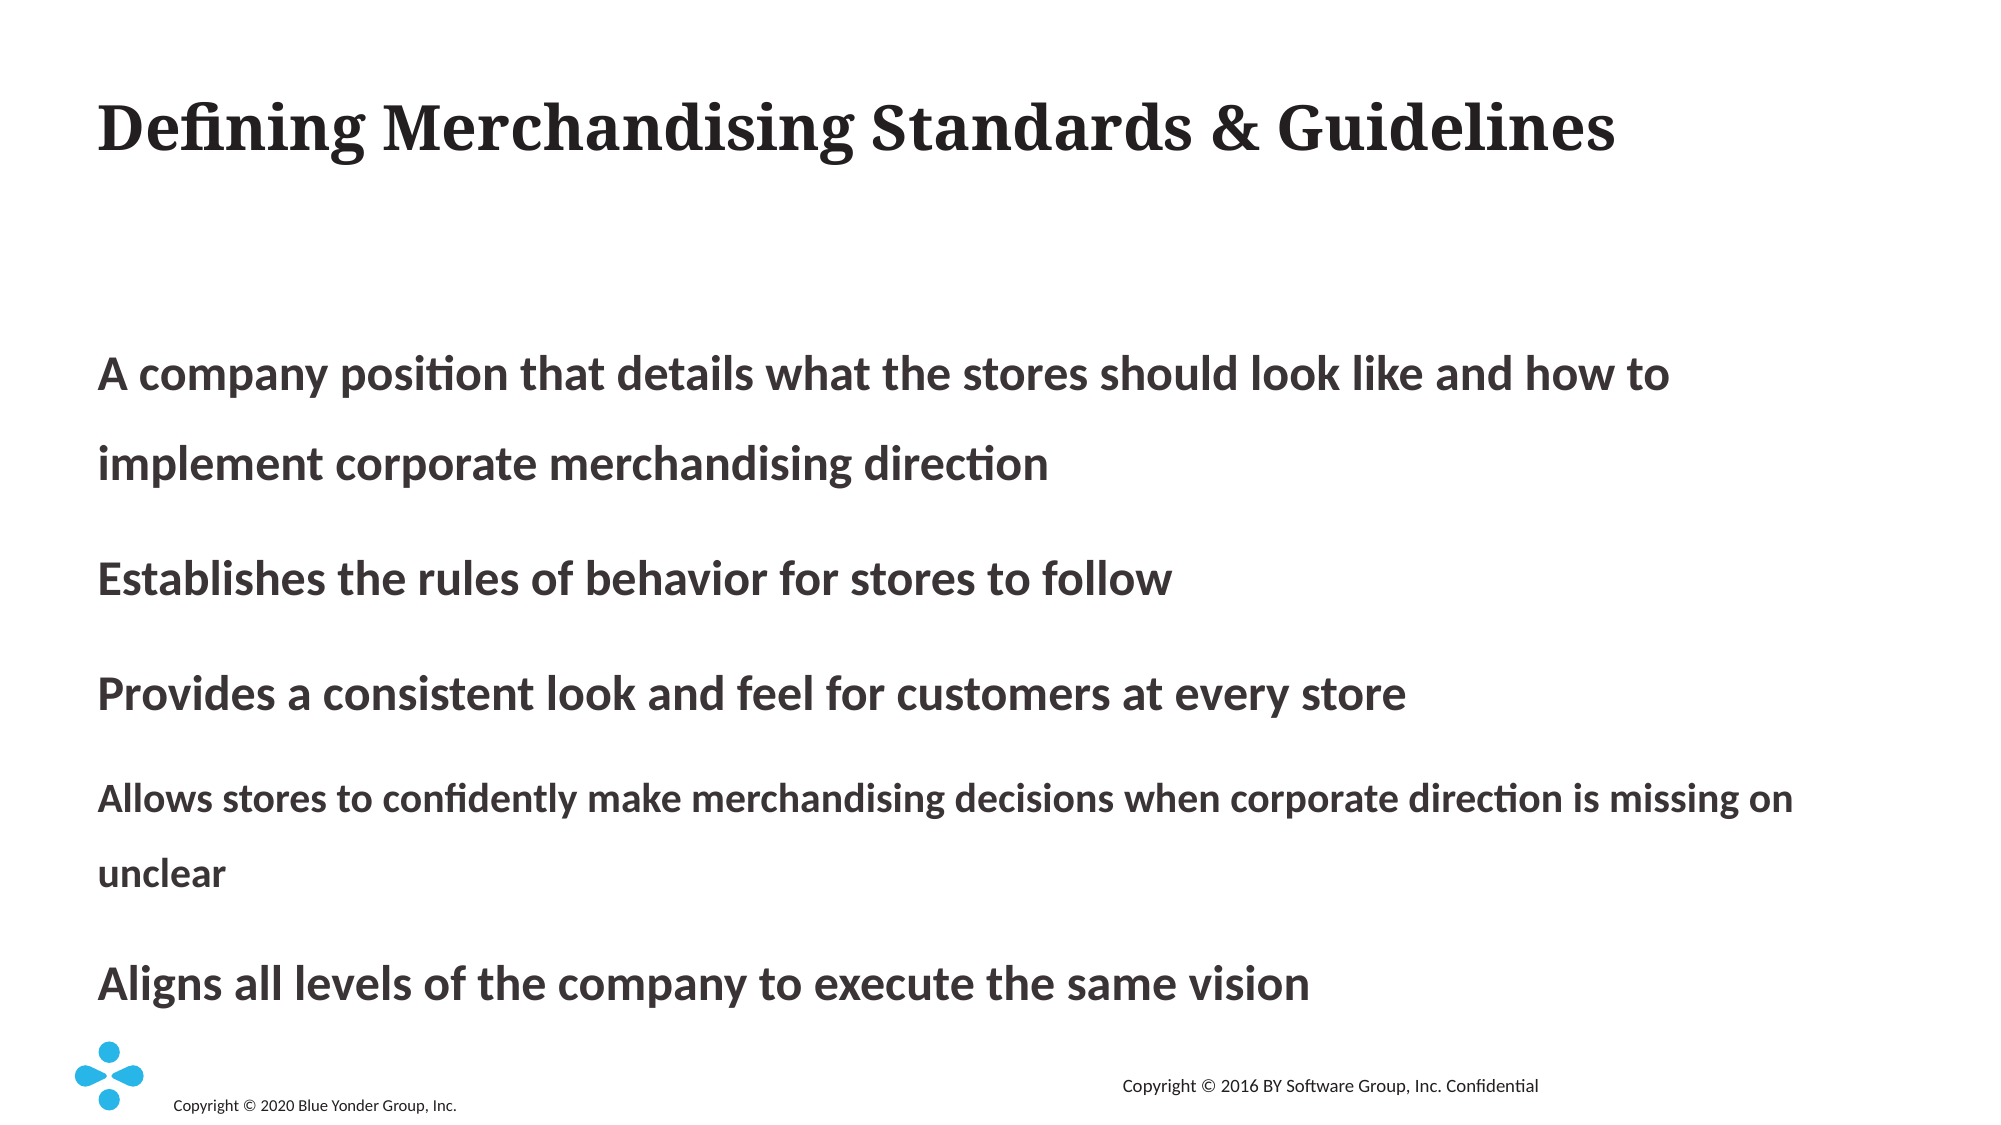

# Defining Merchandising Standards & Guidelines
A company position that details what the stores should look like and how to implement corporate merchandising direction
Establishes the rules of behavior for stores to follow
Provides a consistent look and feel for customers at every store
Allows stores to confidently make merchandising decisions when corporate direction is missing on unclear
Aligns all levels of the company to execute the same vision

Copyright © 2016 BY Software Group, Inc. Confidential